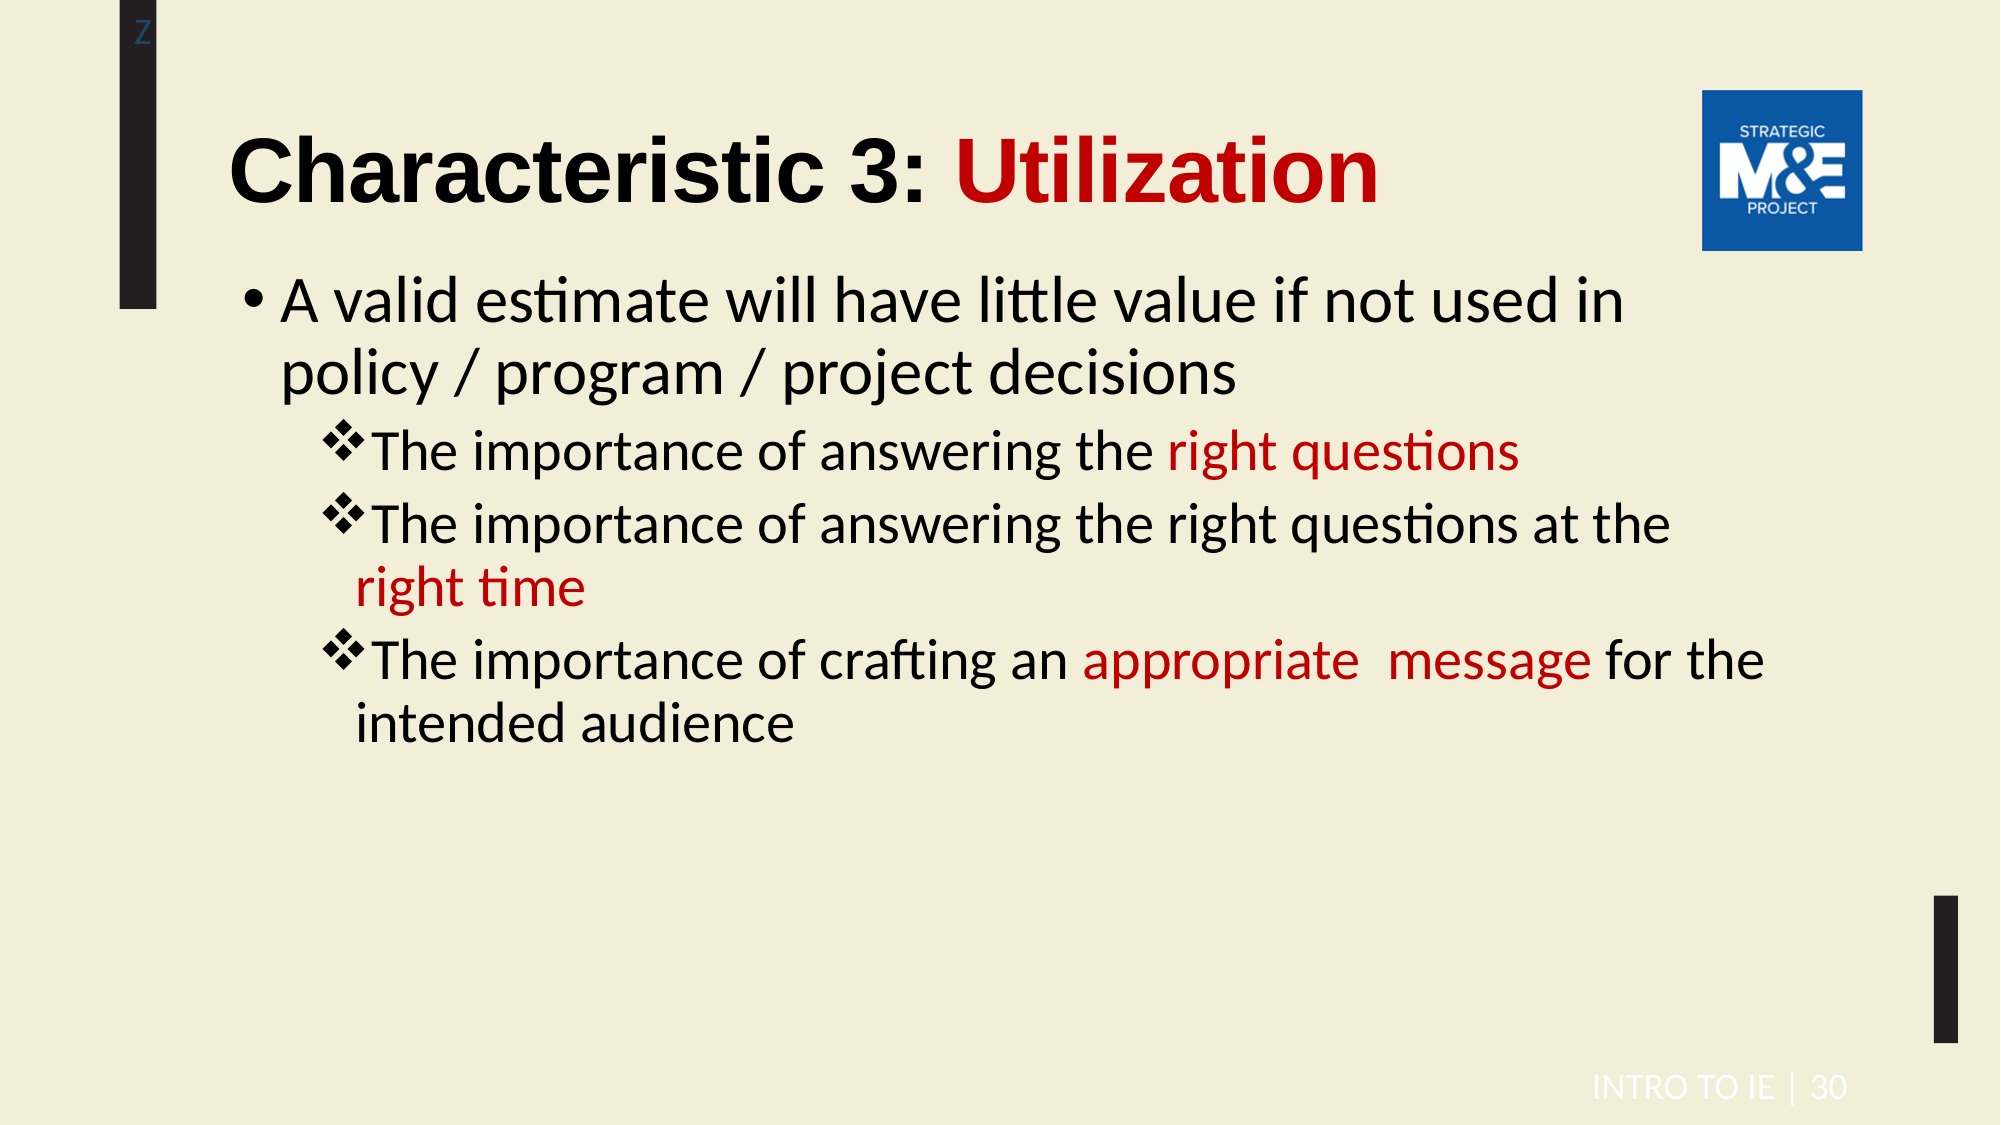

Z
Characteristic 3: Utilization
A valid estimate will have little value if not used in policy / program / project decisions
The importance of answering the right questions
The importance of answering the right questions at the right time
The importance of crafting an appropriate  message for the intended audience

INTRO TO IE | 30